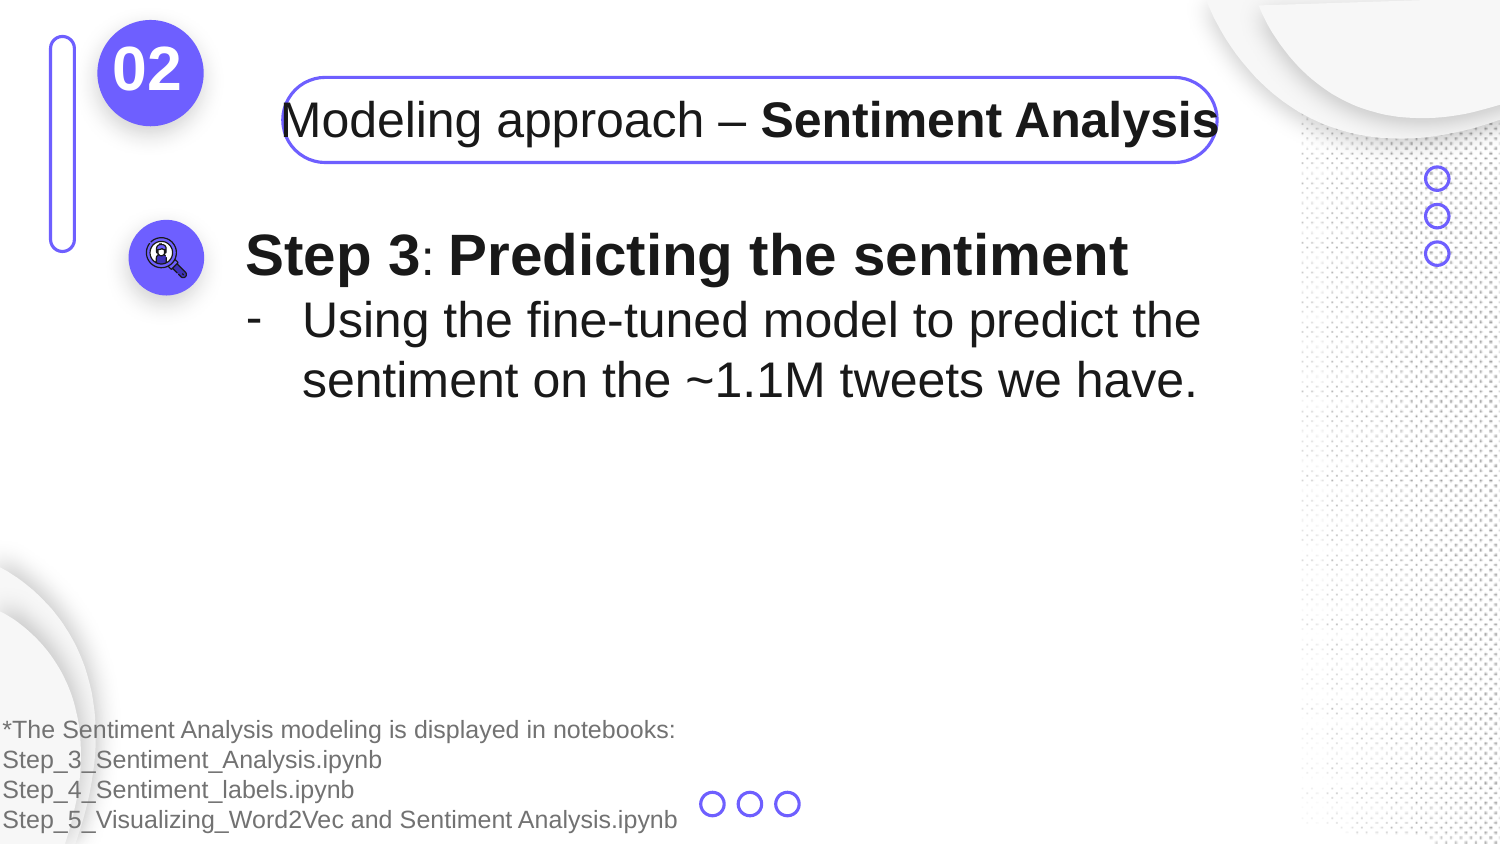

02
# Modeling approach – Sentiment Analysis
Step 3: Predicting the sentiment
Using the fine-tuned model to predict the sentiment on the ~1.1M tweets we have.

*The Sentiment Analysis modeling is displayed in notebooks:
Step_3_Sentiment_Analysis.ipynb
Step_4_Sentiment_labels.ipynb
Step_5_Visualizing_Word2Vec and Sentiment Analysis.ipynb